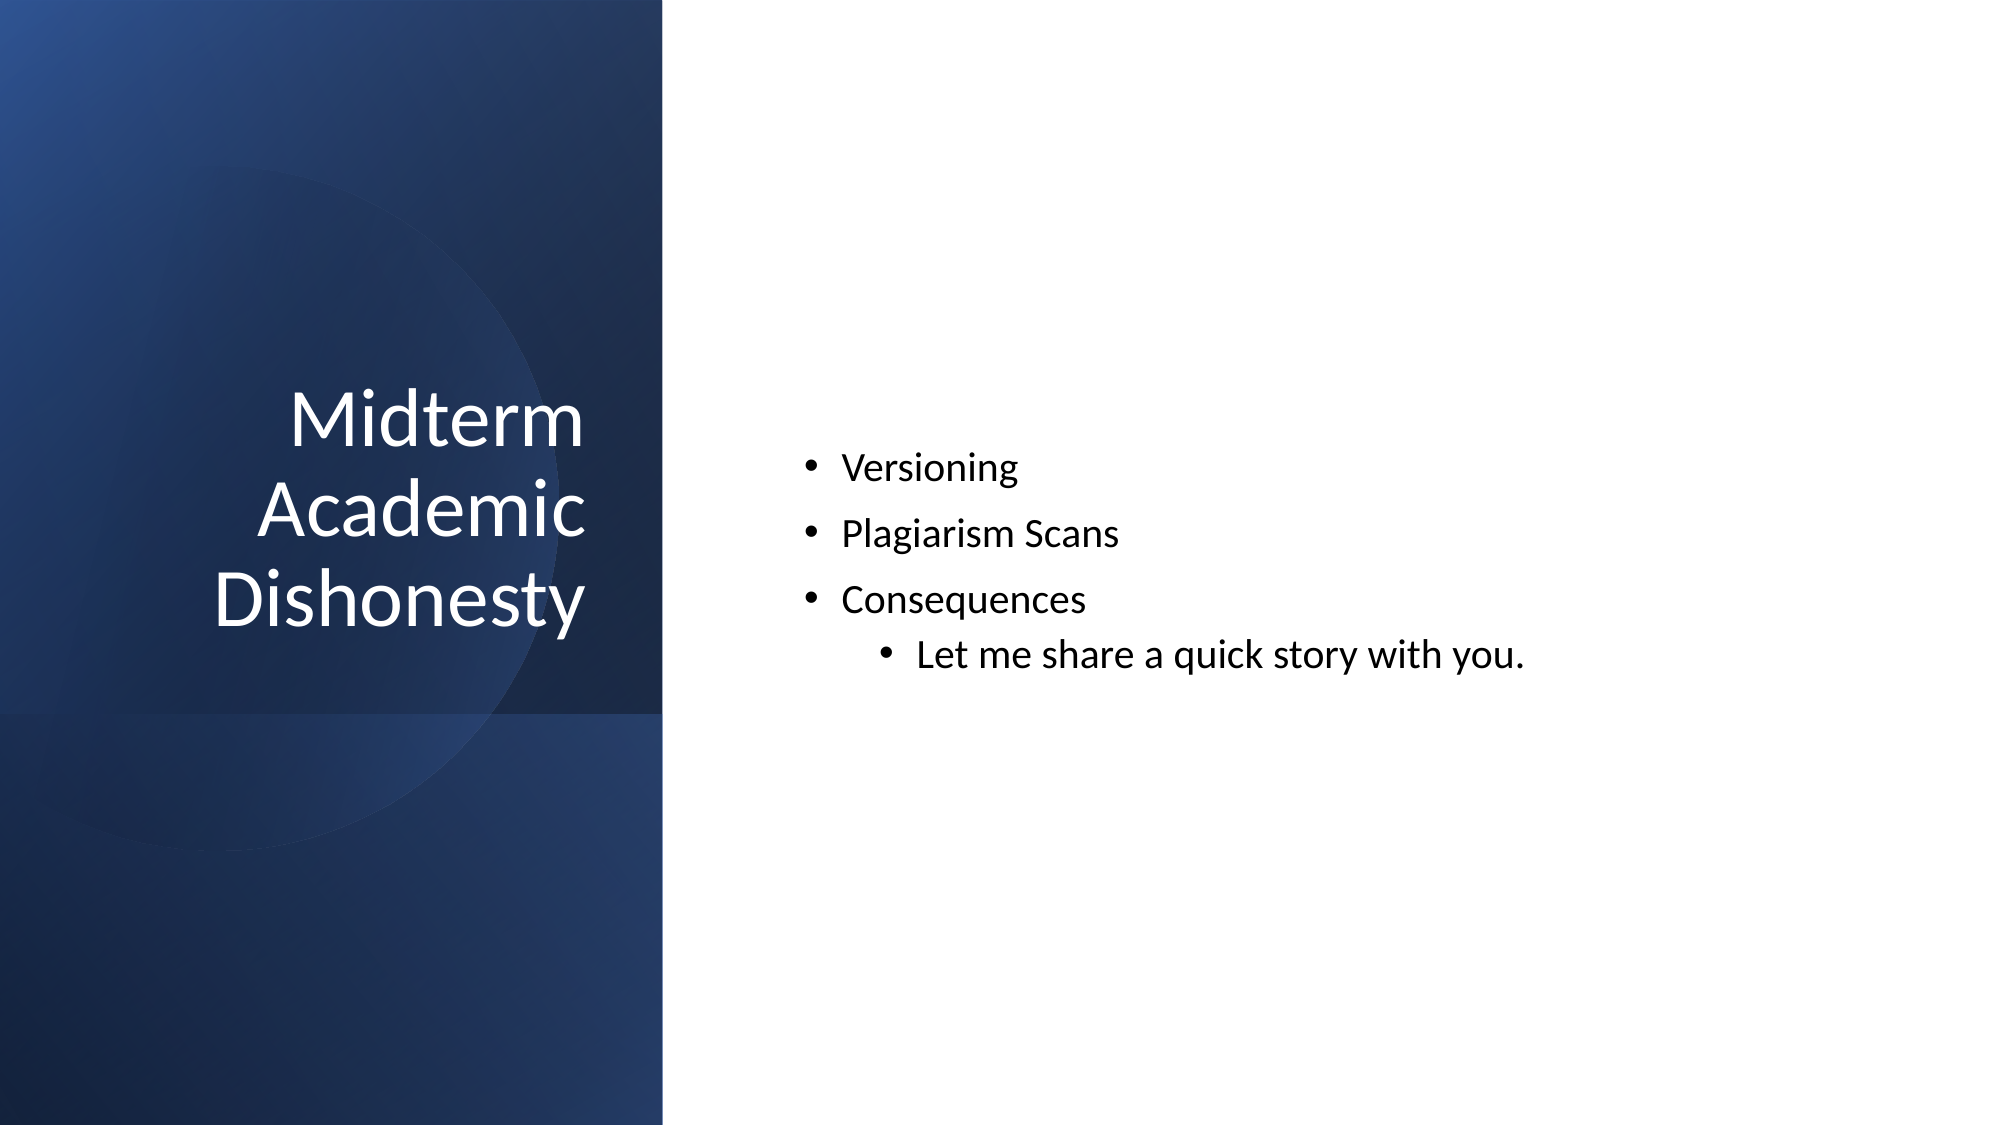

# Midterm Academic Dishonesty
Versioning
Plagiarism Scans
Consequences
Let me share a quick story with you.